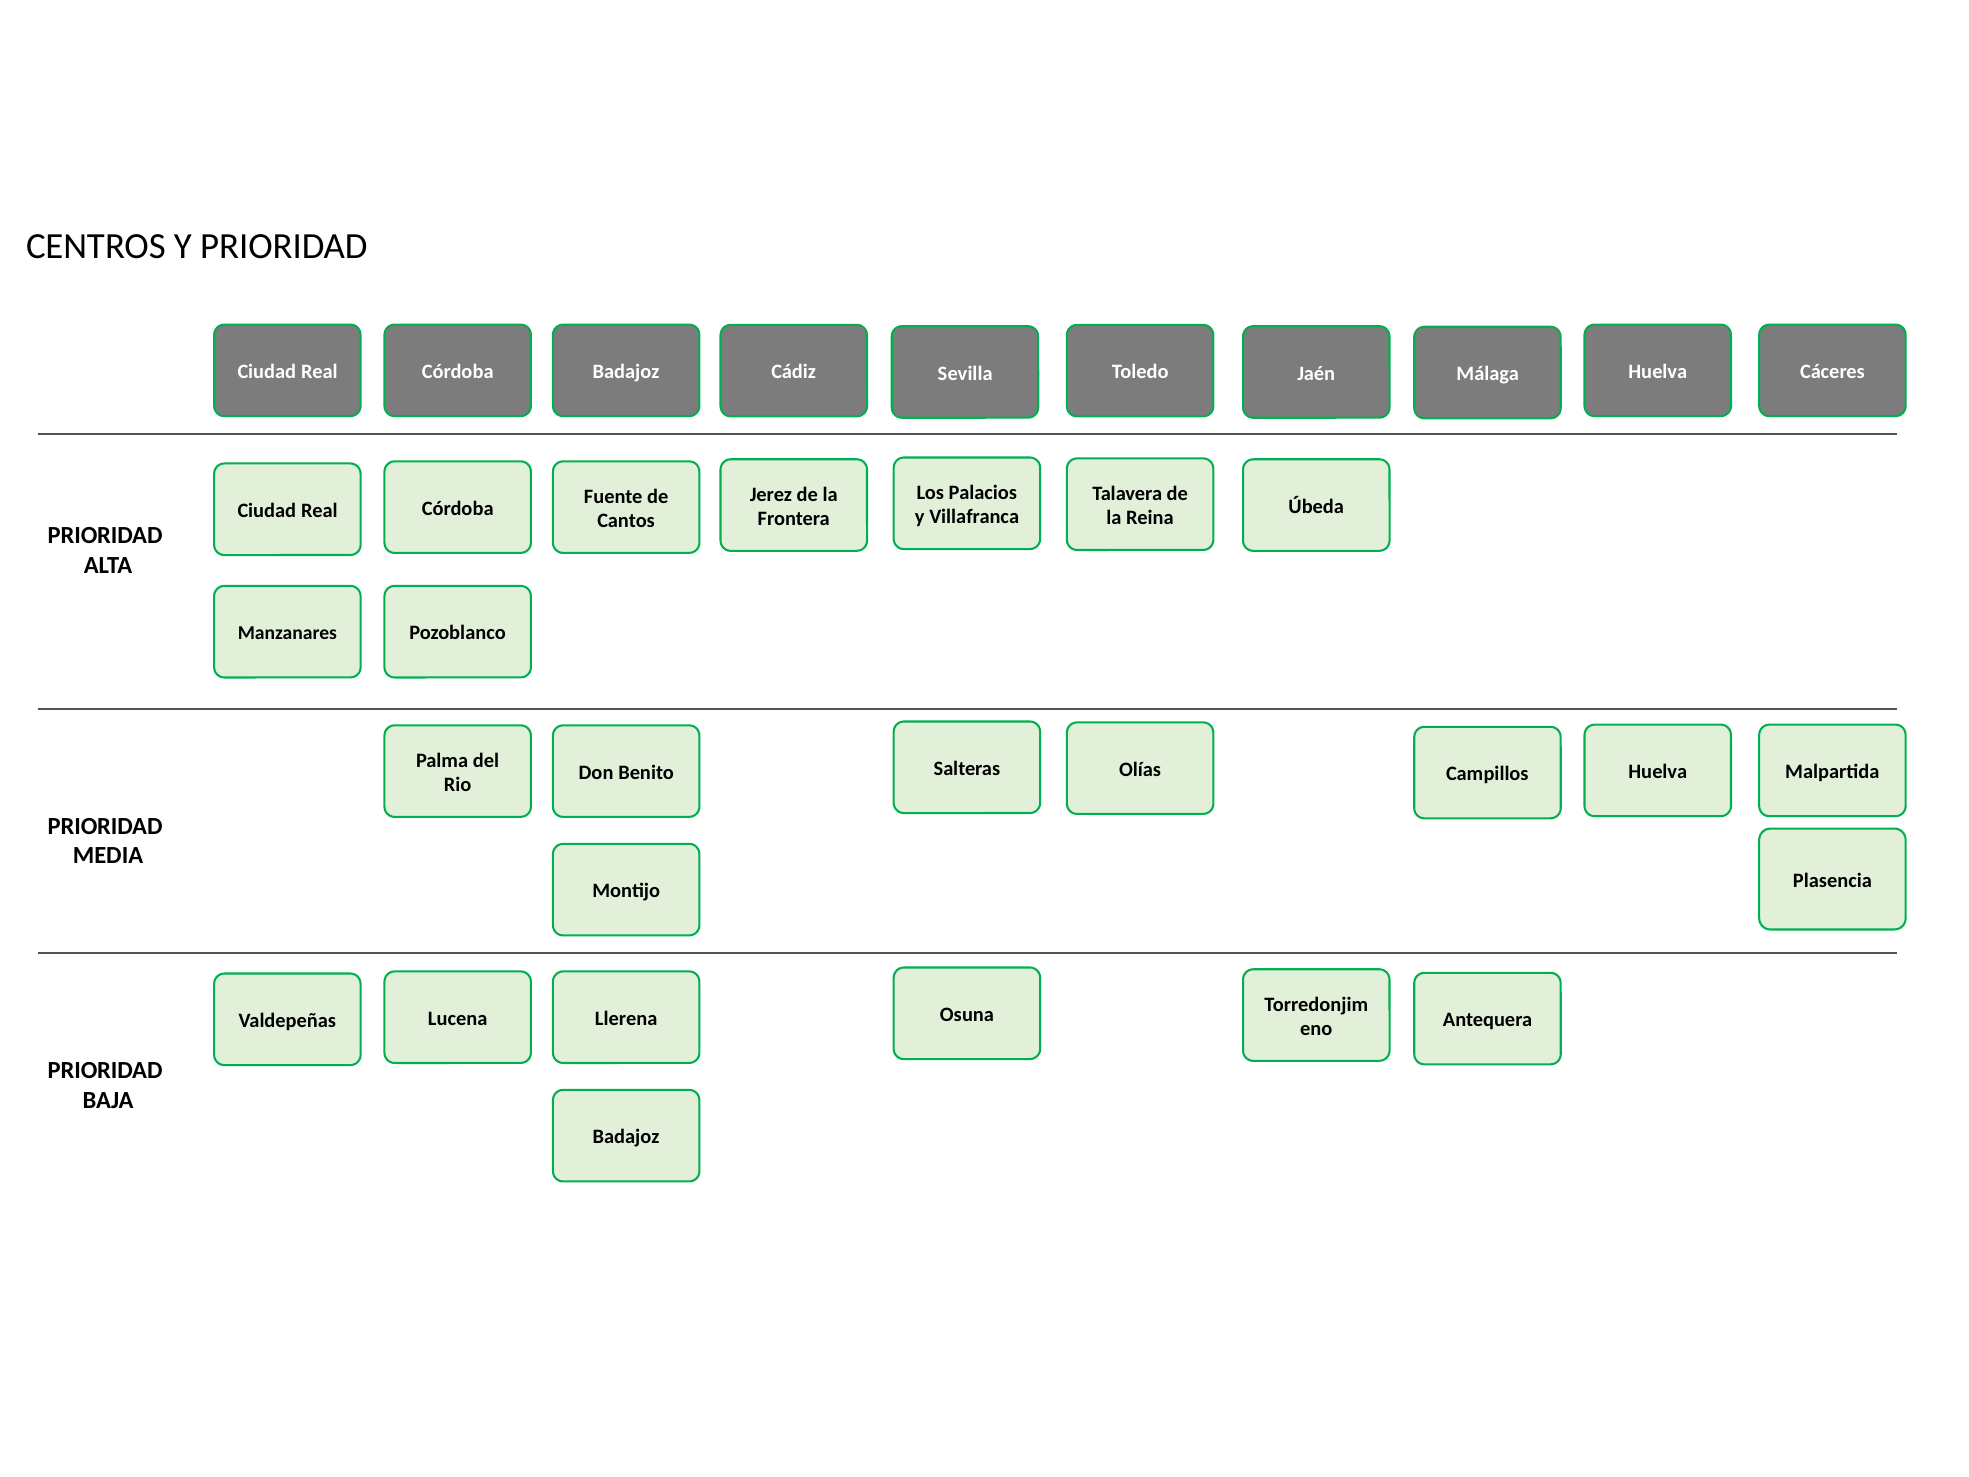

CENTROS Y PRIORIDAD
Badajoz
Huelva
Cáceres
Ciudad Real
Córdoba
Cádiz
Toledo
Sevilla
Jaén
Málaga
Los Palacios y Villafranca
Talavera de la Reina
Jerez de la Frontera
Úbeda
Córdoba
Fuente de Cantos
Ciudad Real
PRIORIDAD
ALTA
Manzanares
Pozoblanco
Salteras
Olías
Huelva
Malpartida
Palma del Rio
Don Benito
Campillos
PRIORIDAD
MEDIA
Plasencia
Montijo
Osuna
Torredonjimeno
Lucena
Llerena
Antequera
Valdepeñas
PRIORIDAD
BAJA
Badajoz